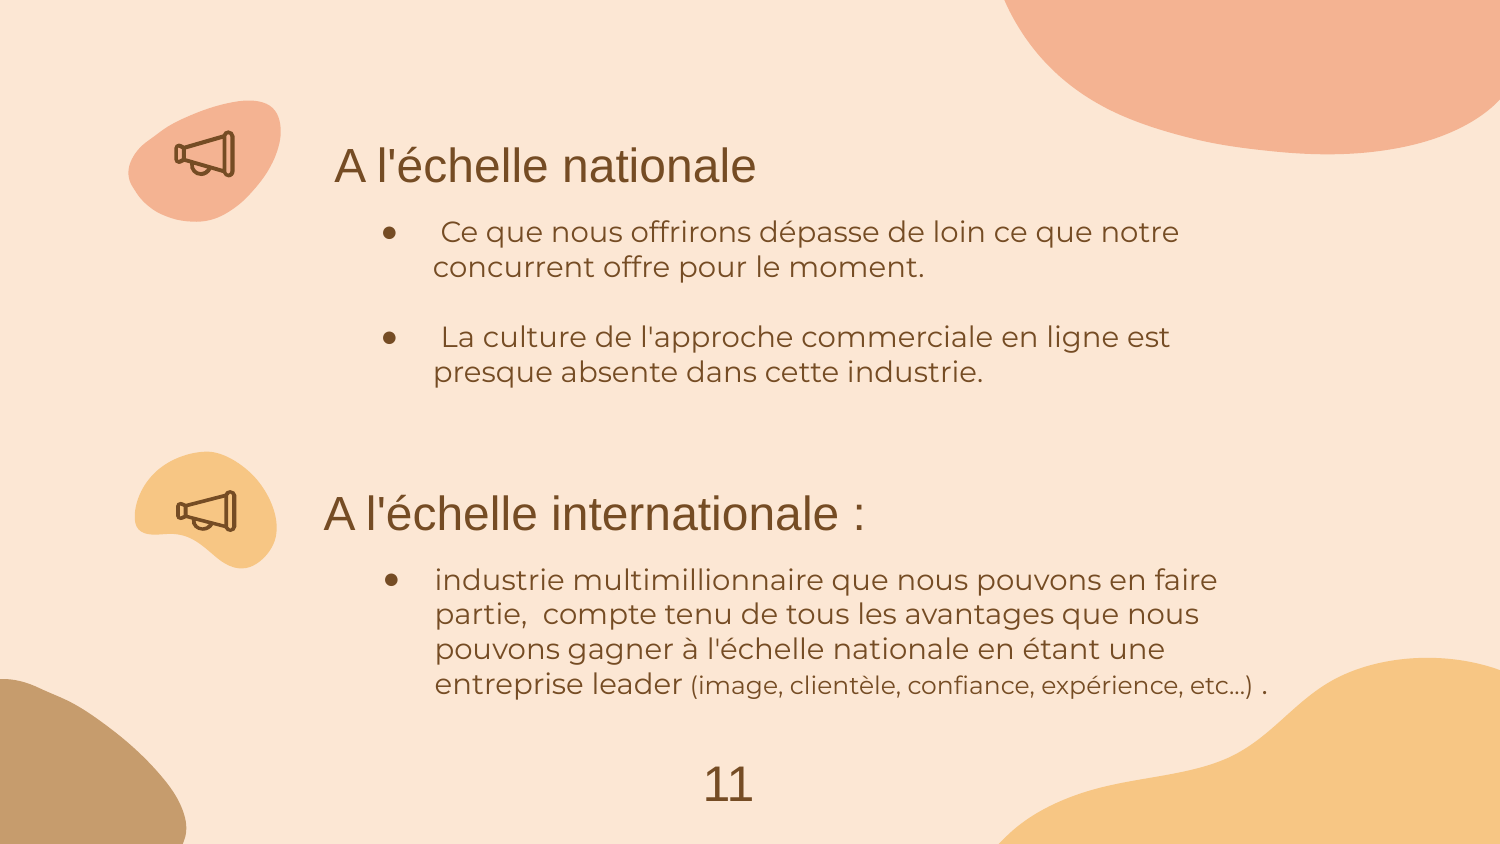

A l'échelle nationale

 Ce que nous offrirons dépasse de loin ce que notre concurrent offre pour le moment.

 La culture de l'approche commerciale en ligne est presque absente dans cette industrie.

A l'échelle internationale :

industrie multimillionnaire que nous pouvons en faire partie,  compte tenu de tous les avantages que nous pouvons gagner à l'échelle nationale en étant une entreprise leader (image, clientèle, confiance, expérience, etc...) .

11